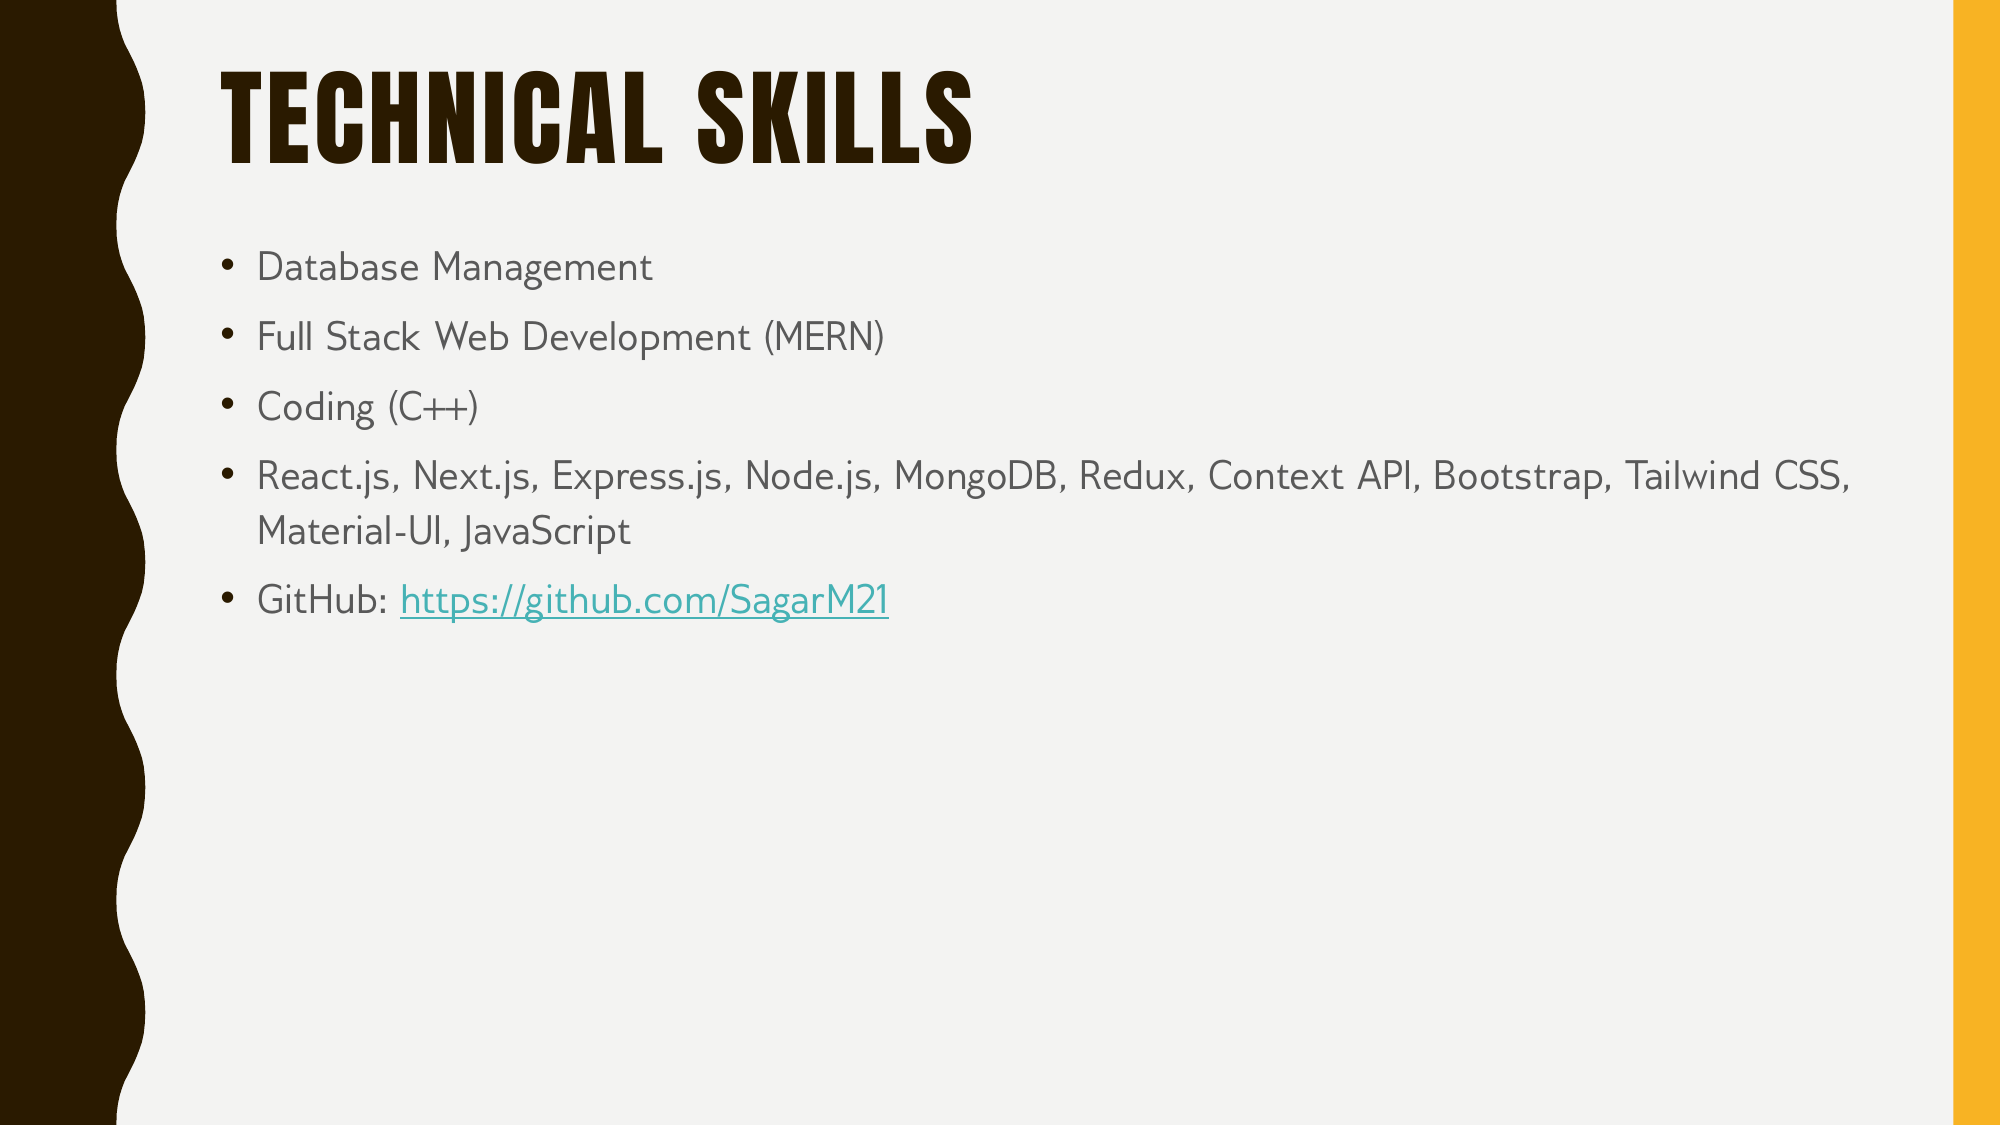

# Technical Skills
Database Management
Full Stack Web Development (MERN)
Coding (C++)
React.js, Next.js, Express.js, Node.js, MongoDB, Redux, Context API, Bootstrap, Tailwind CSS, Material-UI, JavaScript
GitHub: https://github.com/SagarM21